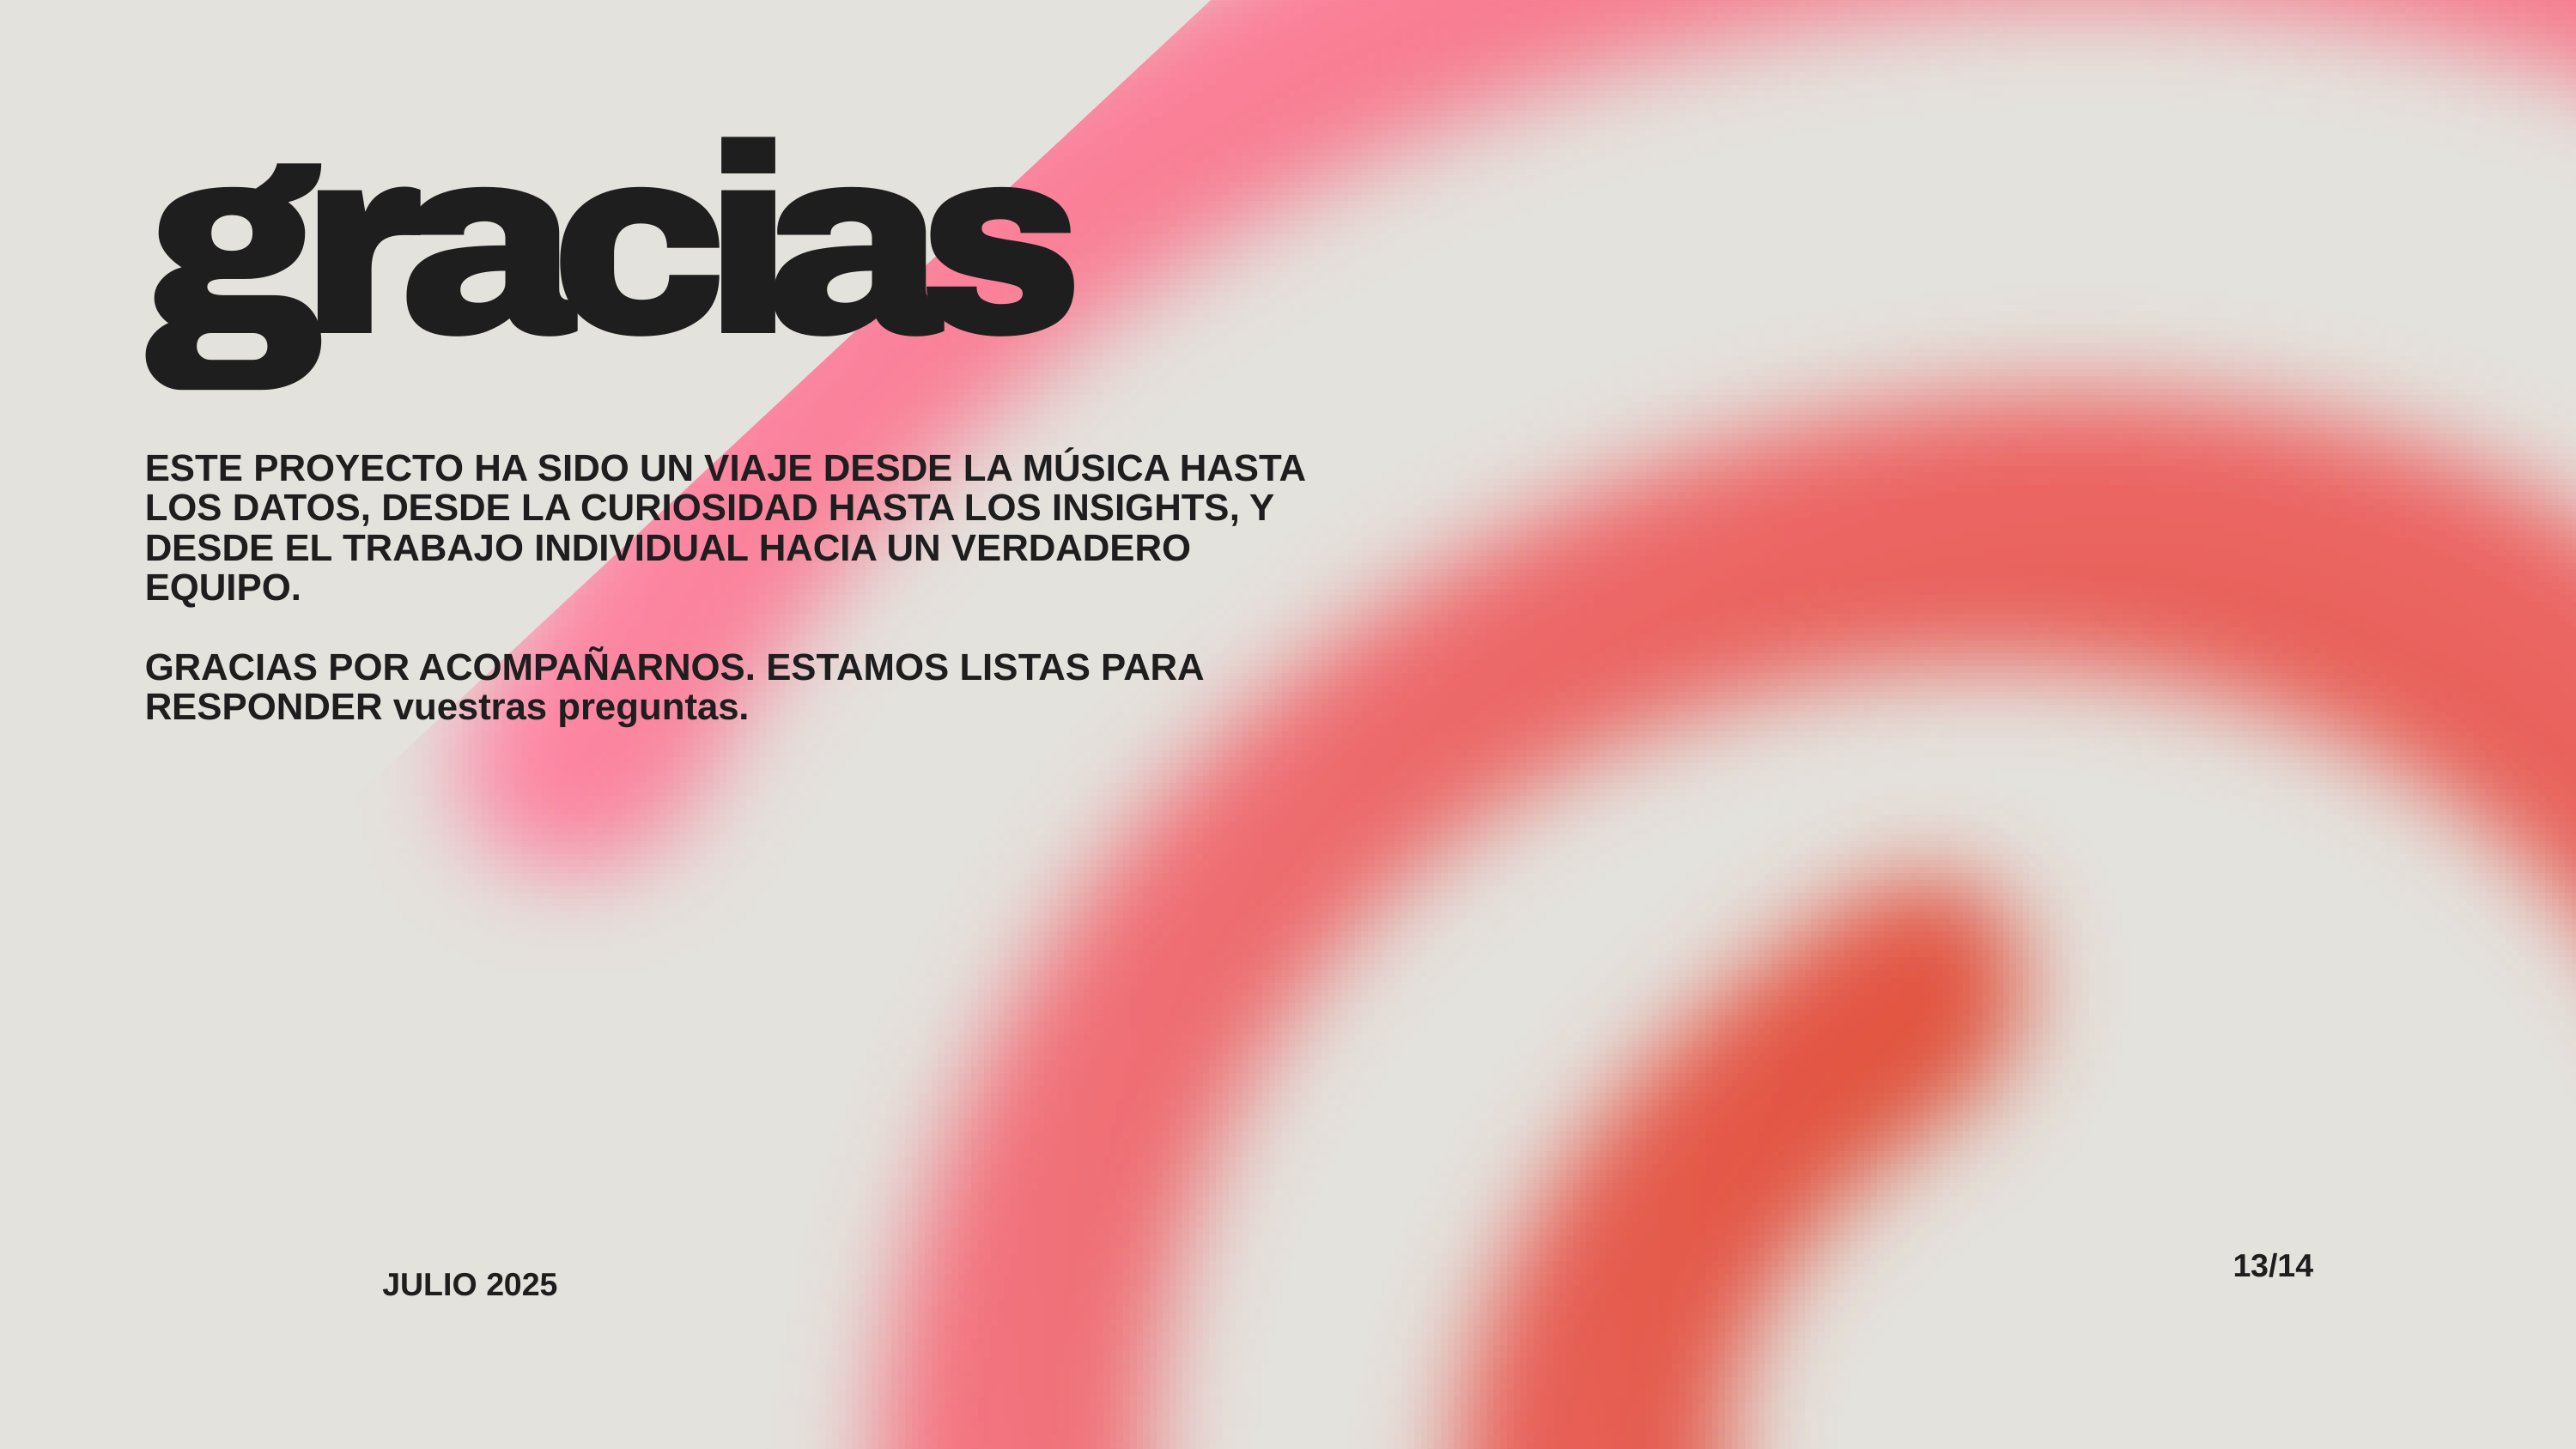

gracias
ESTE PROYECTO HA SIDO UN VIAJE DESDE LA MÚSICA HASTA LOS DATOS, DESDE LA CURIOSIDAD HASTA LOS INSIGHTS, Y DESDE EL TRABAJO INDIVIDUAL HACIA UN VERDADERO EQUIPO.

GRACIAS POR ACOMPAÑARNOS. ESTAMOS LISTAS PARA RESPONDER vuestras preguntas.

13/14
JULIO 2025